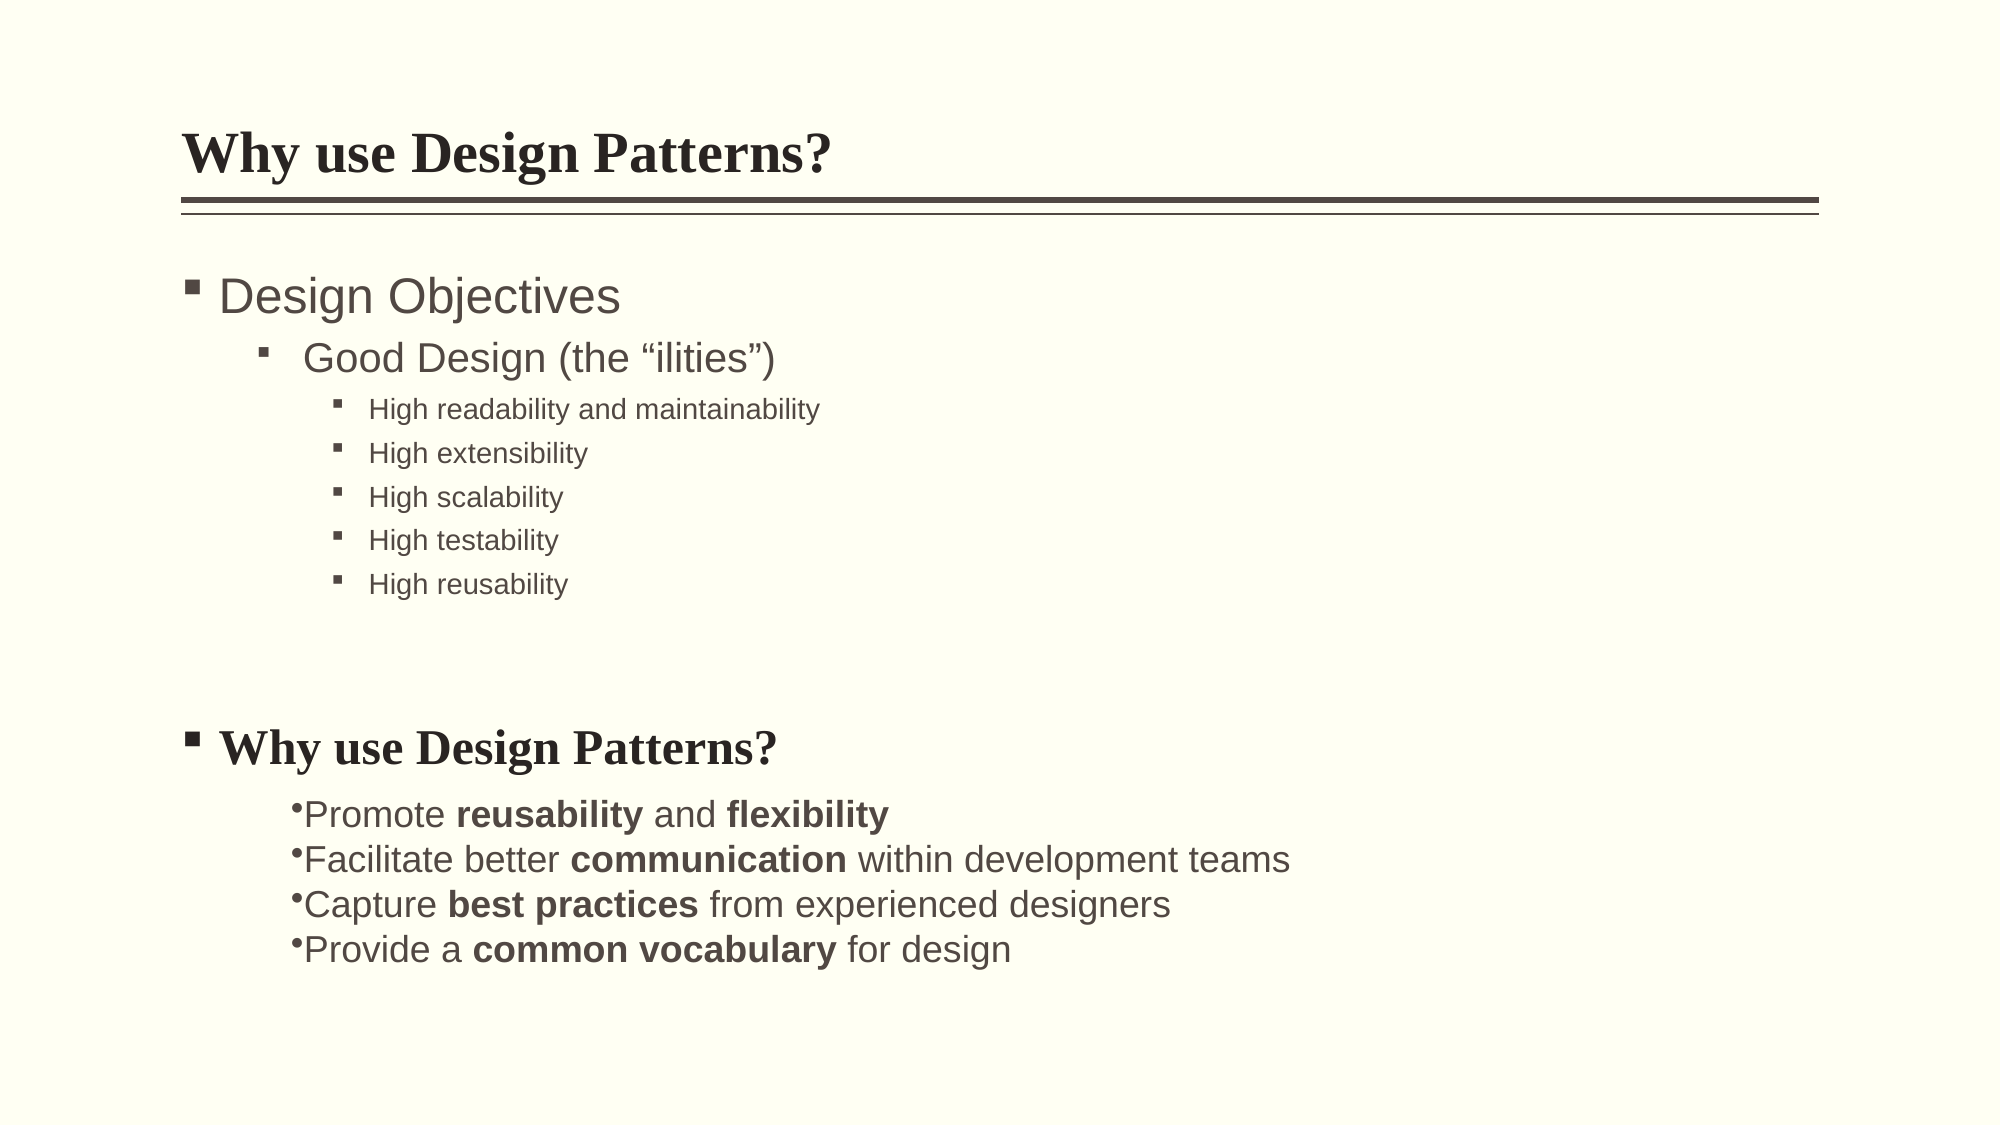

# Why use Design Patterns?
Design Objectives
 Good Design (the “ilities”)
High readability and maintainability
High extensibility
High scalability
High testability
High reusability

Why use Design Patterns?
Promote reusability and flexibility
Facilitate better communication within development teams
Capture best practices from experienced designers
Provide a common vocabulary for design